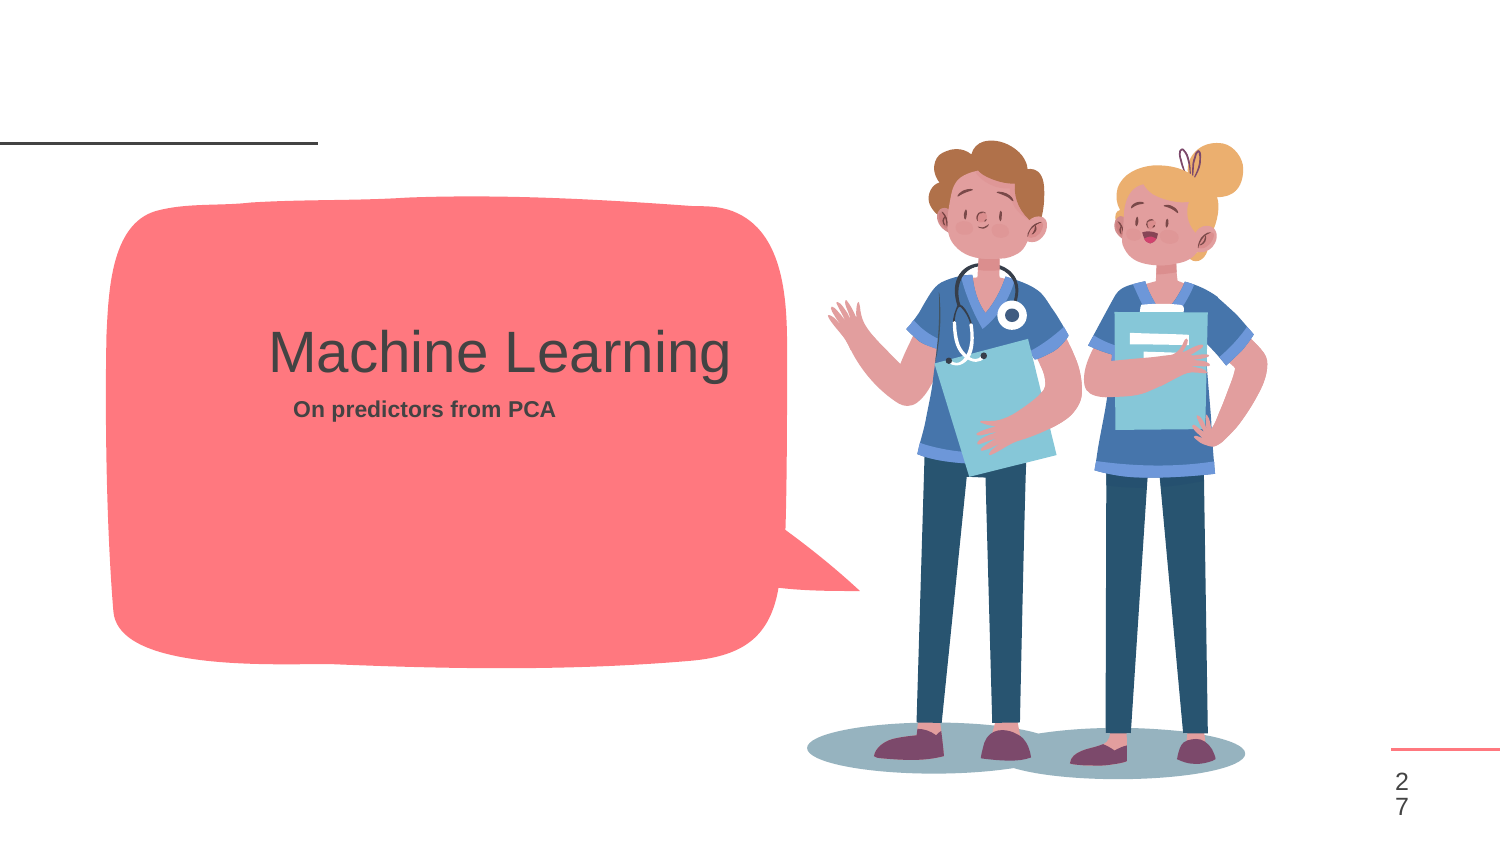

# Machine Learning
On predictors from PCA
27